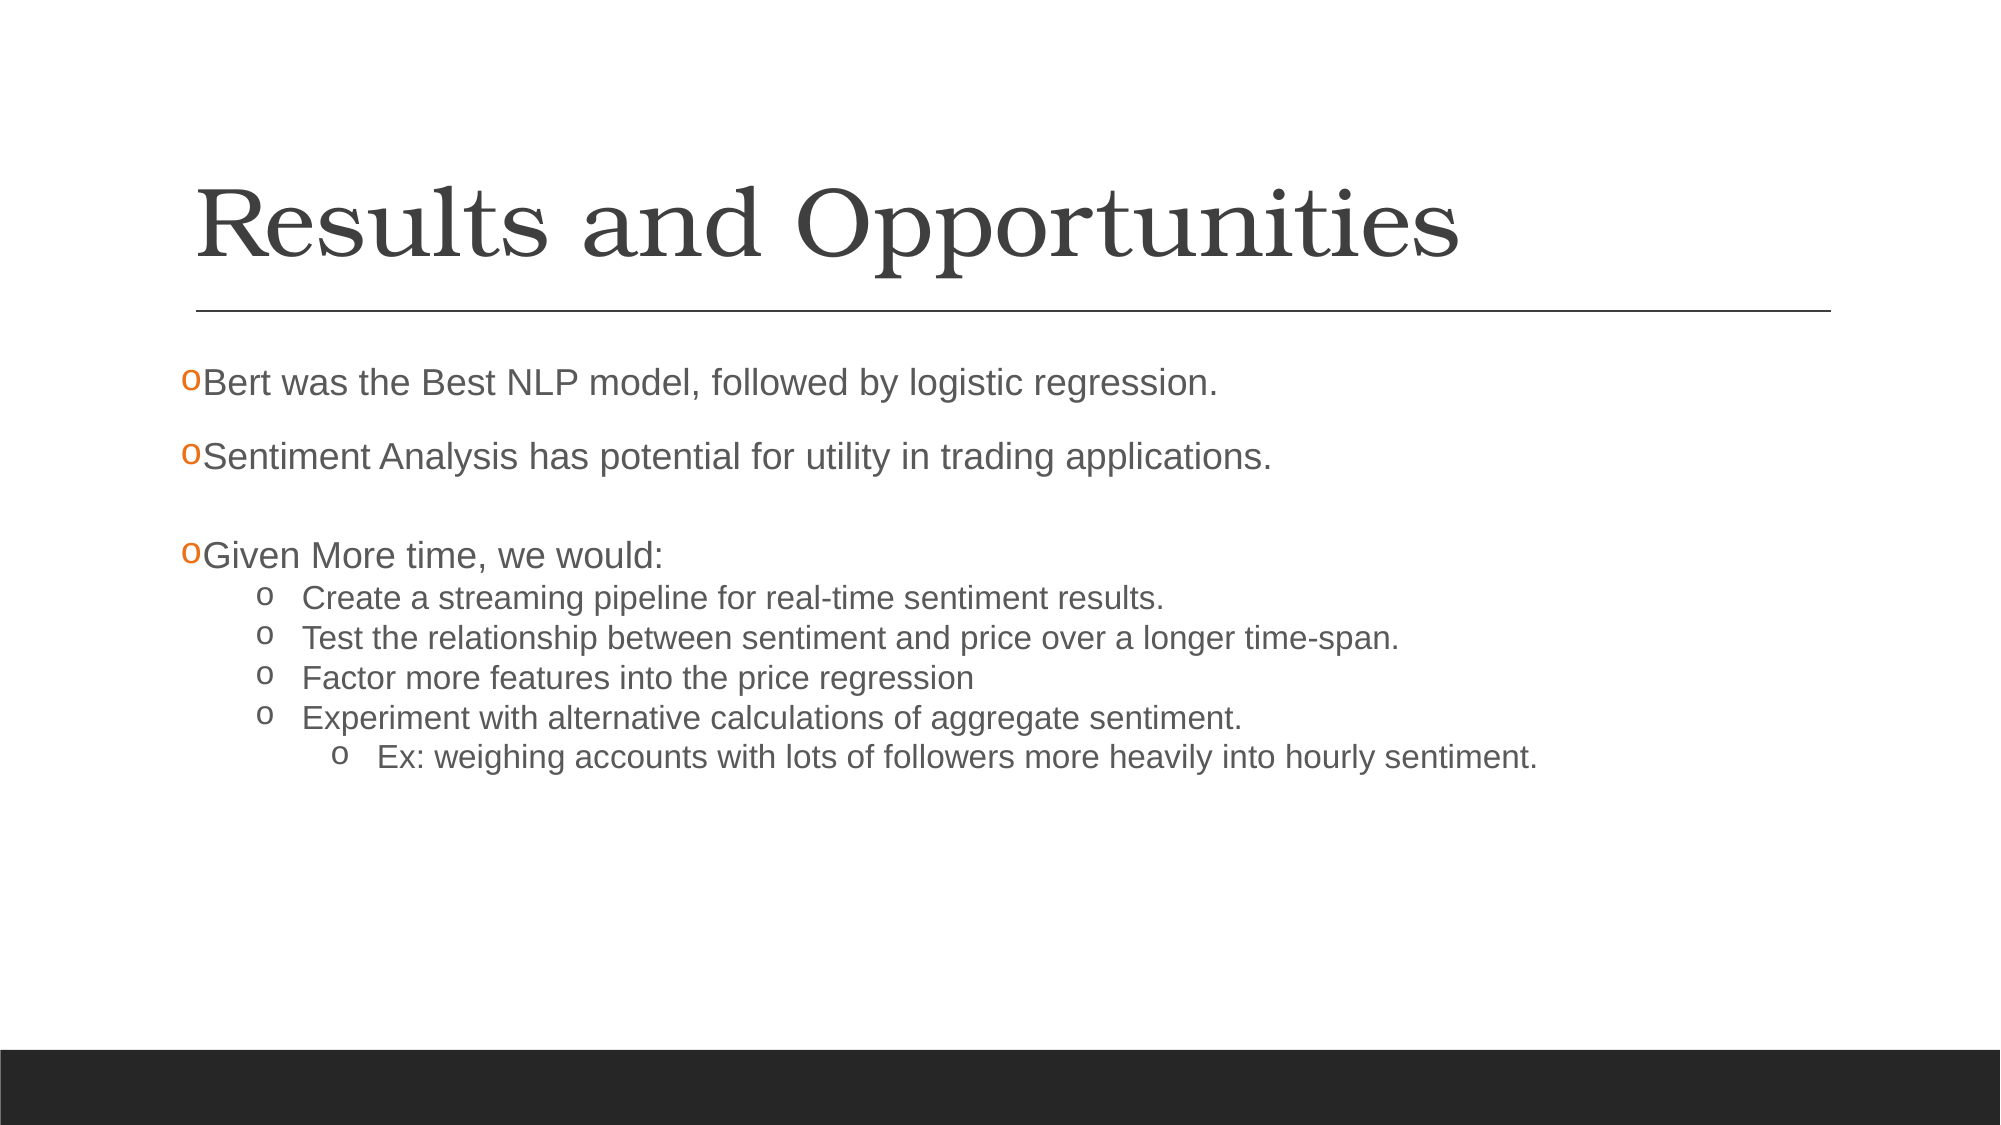

# Results and Opportunities
Bert was the Best NLP model, followed by logistic regression.
Sentiment Analysis has potential for utility in trading applications.

Given More time, we would:
Create a streaming pipeline for real-time sentiment results.
Test the relationship between sentiment and price over a longer time-span.
Factor more features into the price regression
Experiment with alternative calculations of aggregate sentiment.
Ex: weighing accounts with lots of followers more heavily into hourly sentiment.